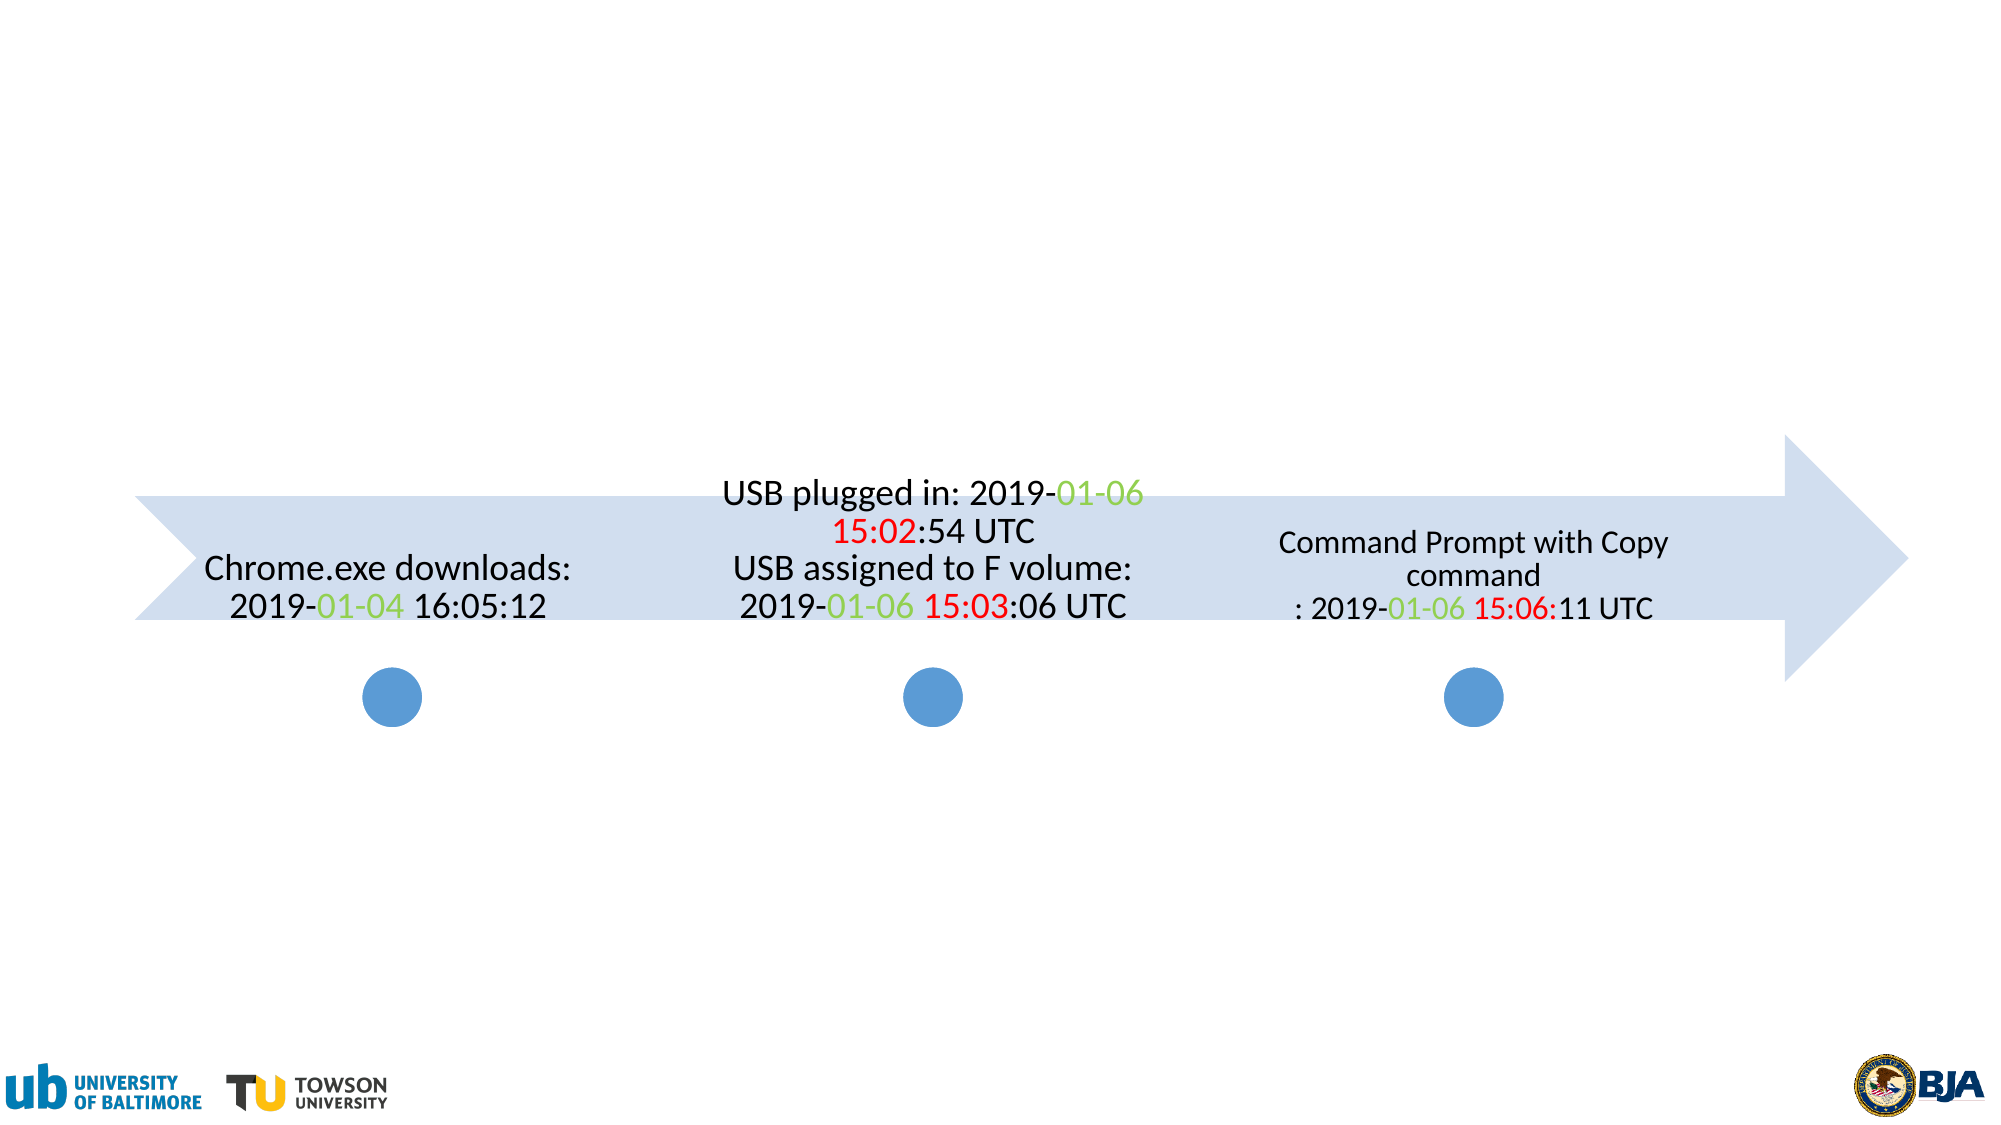

Chrome.exe downloads:
2019-01-04 16:05:12
USB plugged in: 2019-01-06 15:02:54 UTC
USB assigned to F volume: 2019-01-06 15:03:06 UTC
Command Prompt with Copy command
: 2019-01-06 15:06:11 UTC